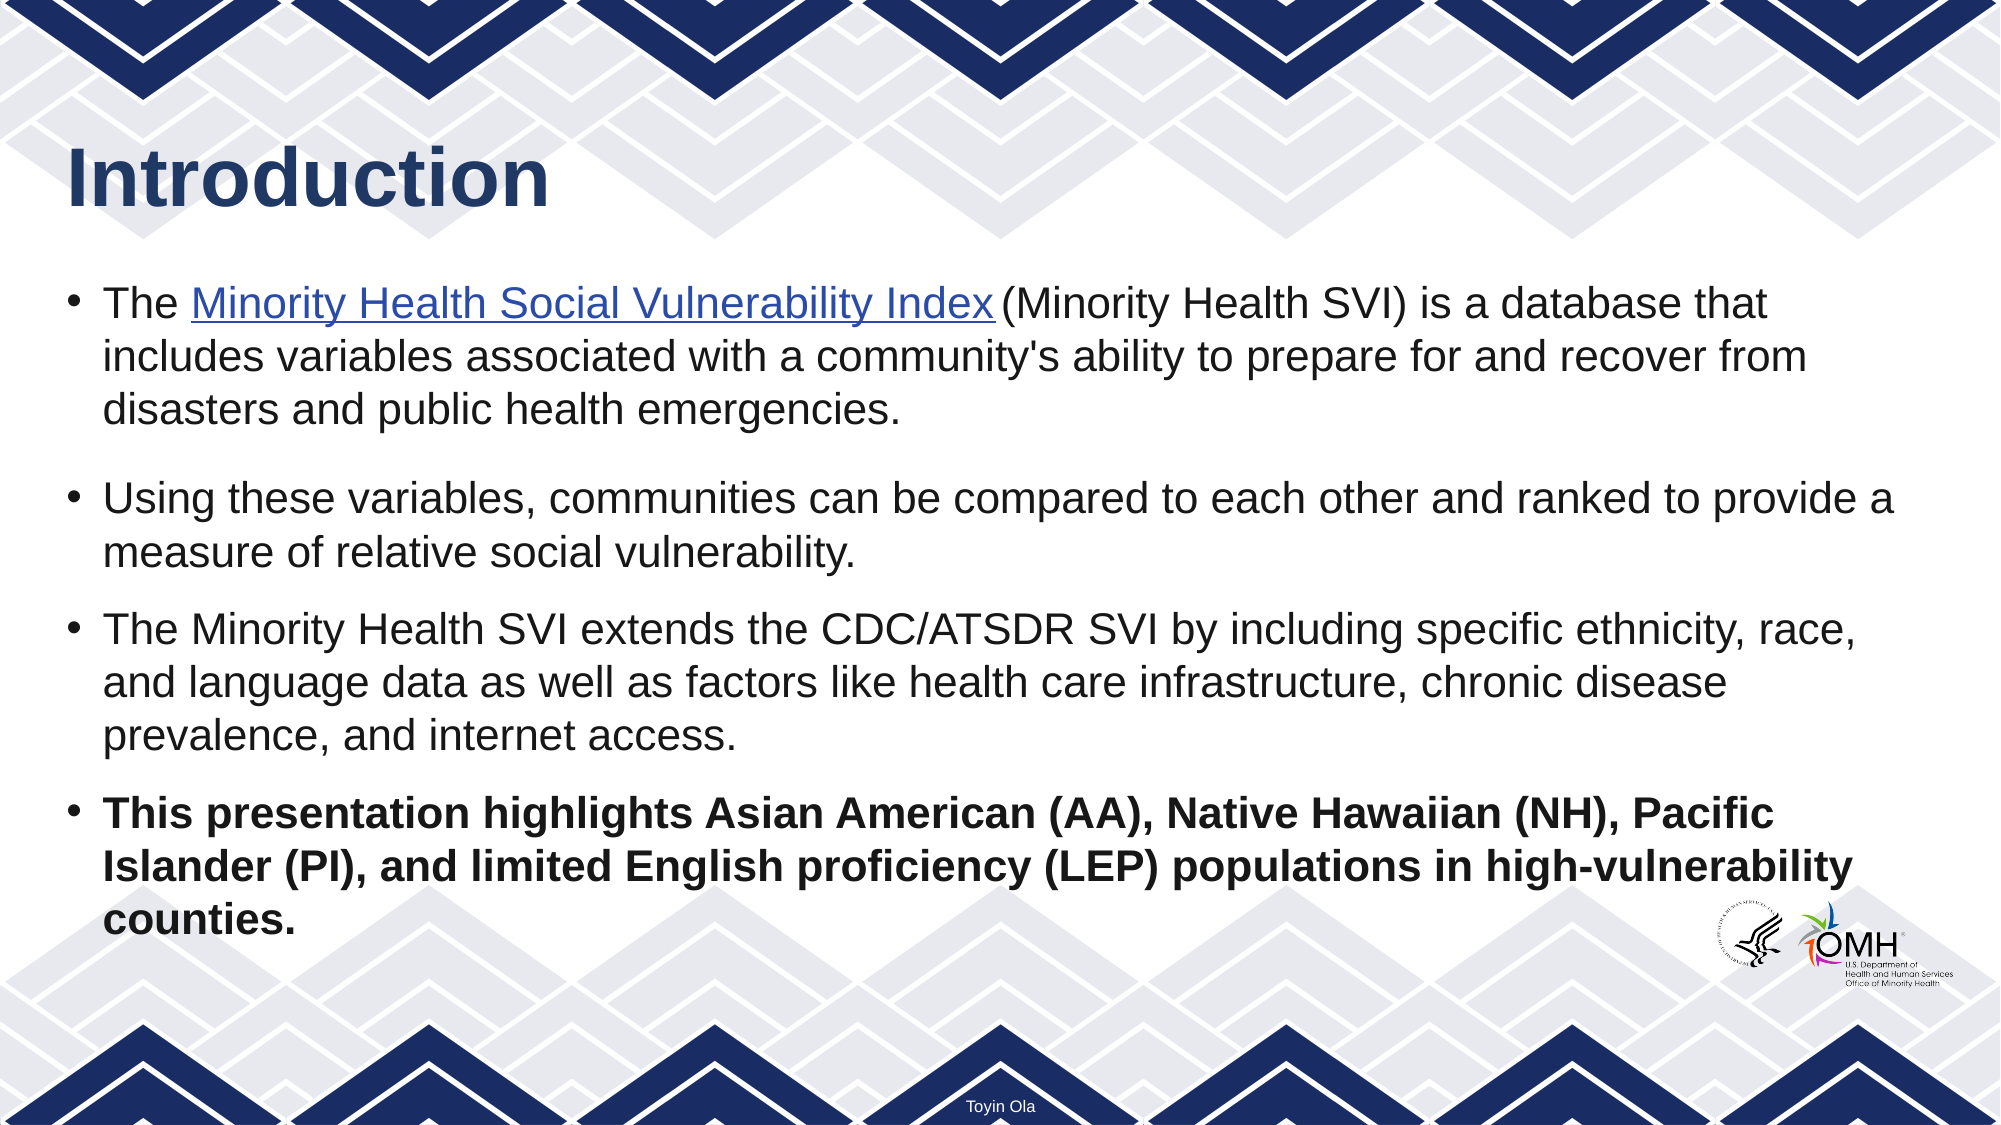

# Introduction
The Minority Health Social Vulnerability Index (Minority Health SVI) is a database that includes variables associated with a community's ability to prepare for and recover from disasters and public health emergencies.

Using these variables, communities can be compared to each other and ranked to provide a measure of relative social vulnerability.

The Minority Health SVI extends the CDC/ATSDR SVI by including specific ethnicity, race, and language data as well as factors like health care infrastructure, chronic disease prevalence, and internet access.

This presentation highlights Asian American (AA), Native Hawaiian (NH), Pacific Islander (PI), and limited English proficiency (LEP) populations in high-vulnerability counties.
Toyin Ola